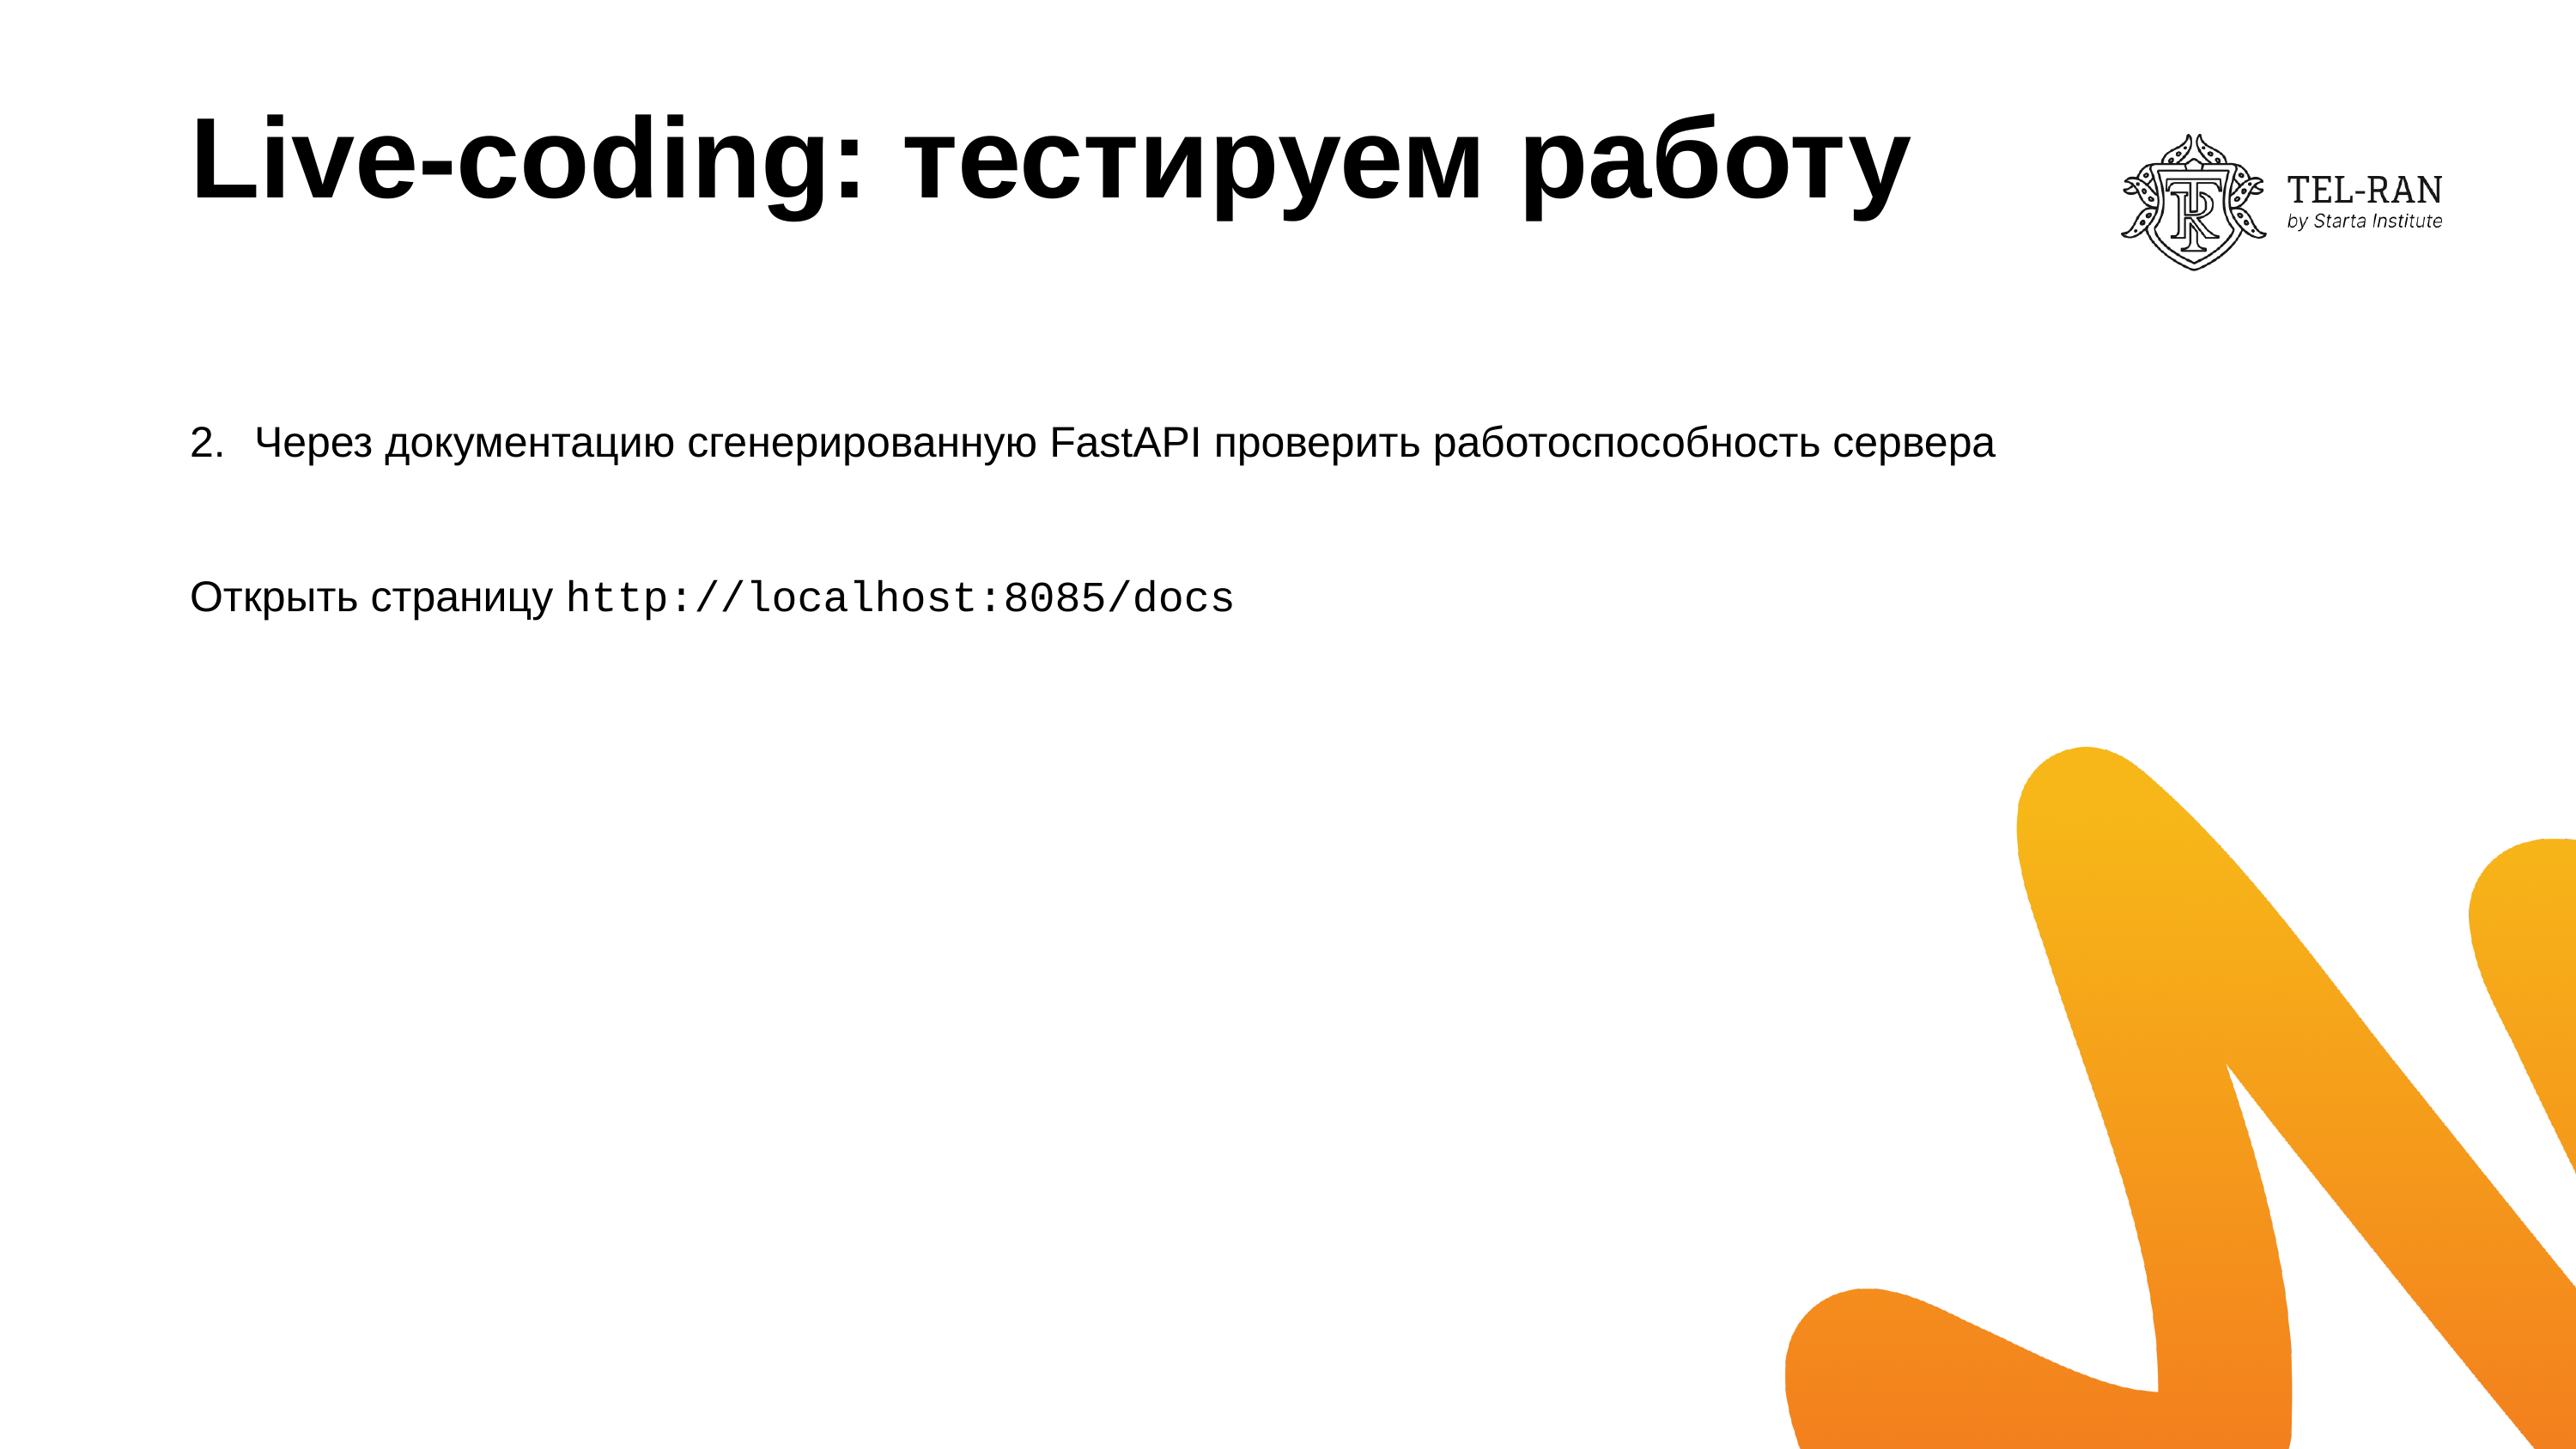

# Live-coding: тестируем работу
Через документацию сгенерированную FastAPI проверить работоспособность сервера

Открыть страницу http://localhost:8085/docs